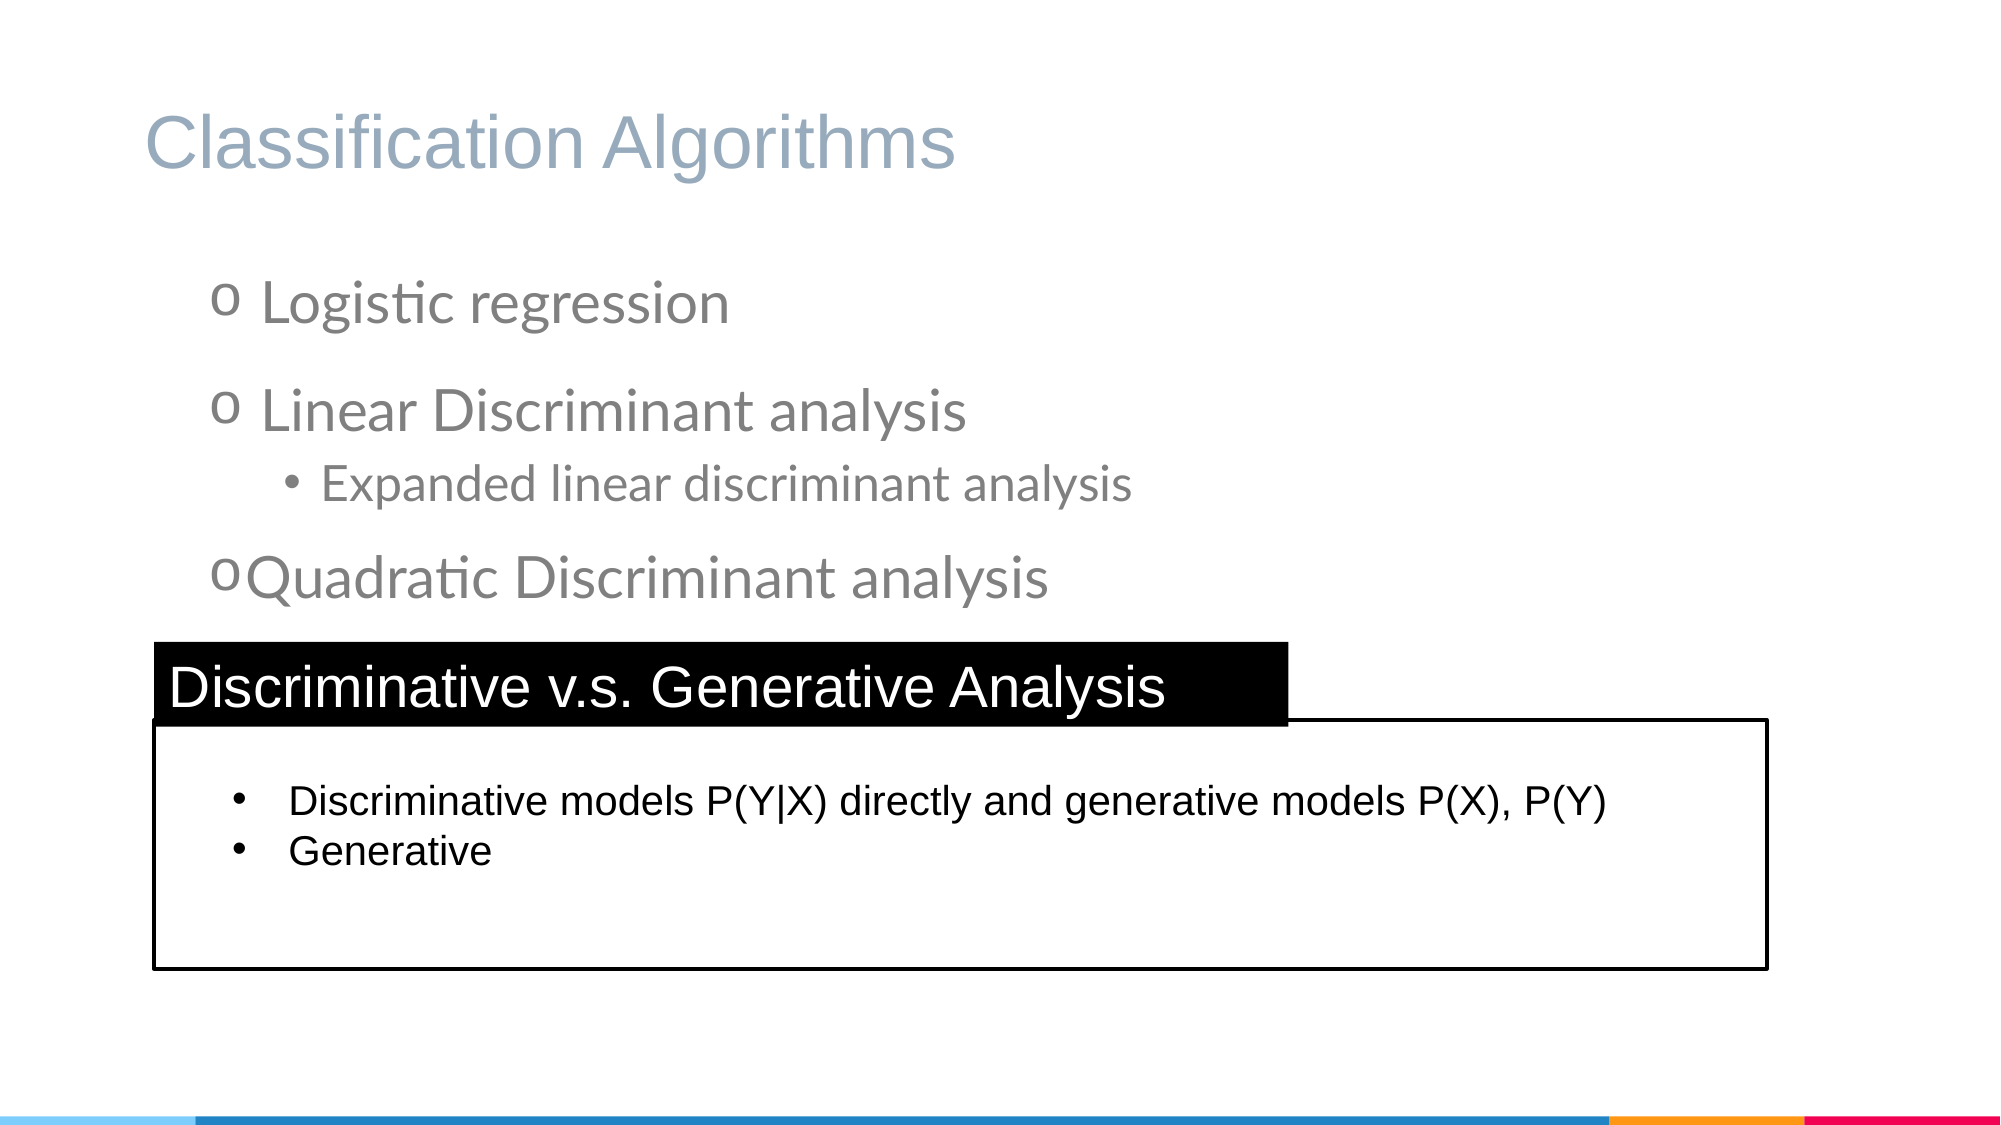

# Classification Algorithms
 Logistic regression
 Linear Discriminant analysis
Expanded linear discriminant analysis
Quadratic Discriminant analysis

Discriminative v.s. Generative Analysis

Discriminative models P(Y|X) directly and generative models P(X), P(Y)
Generative